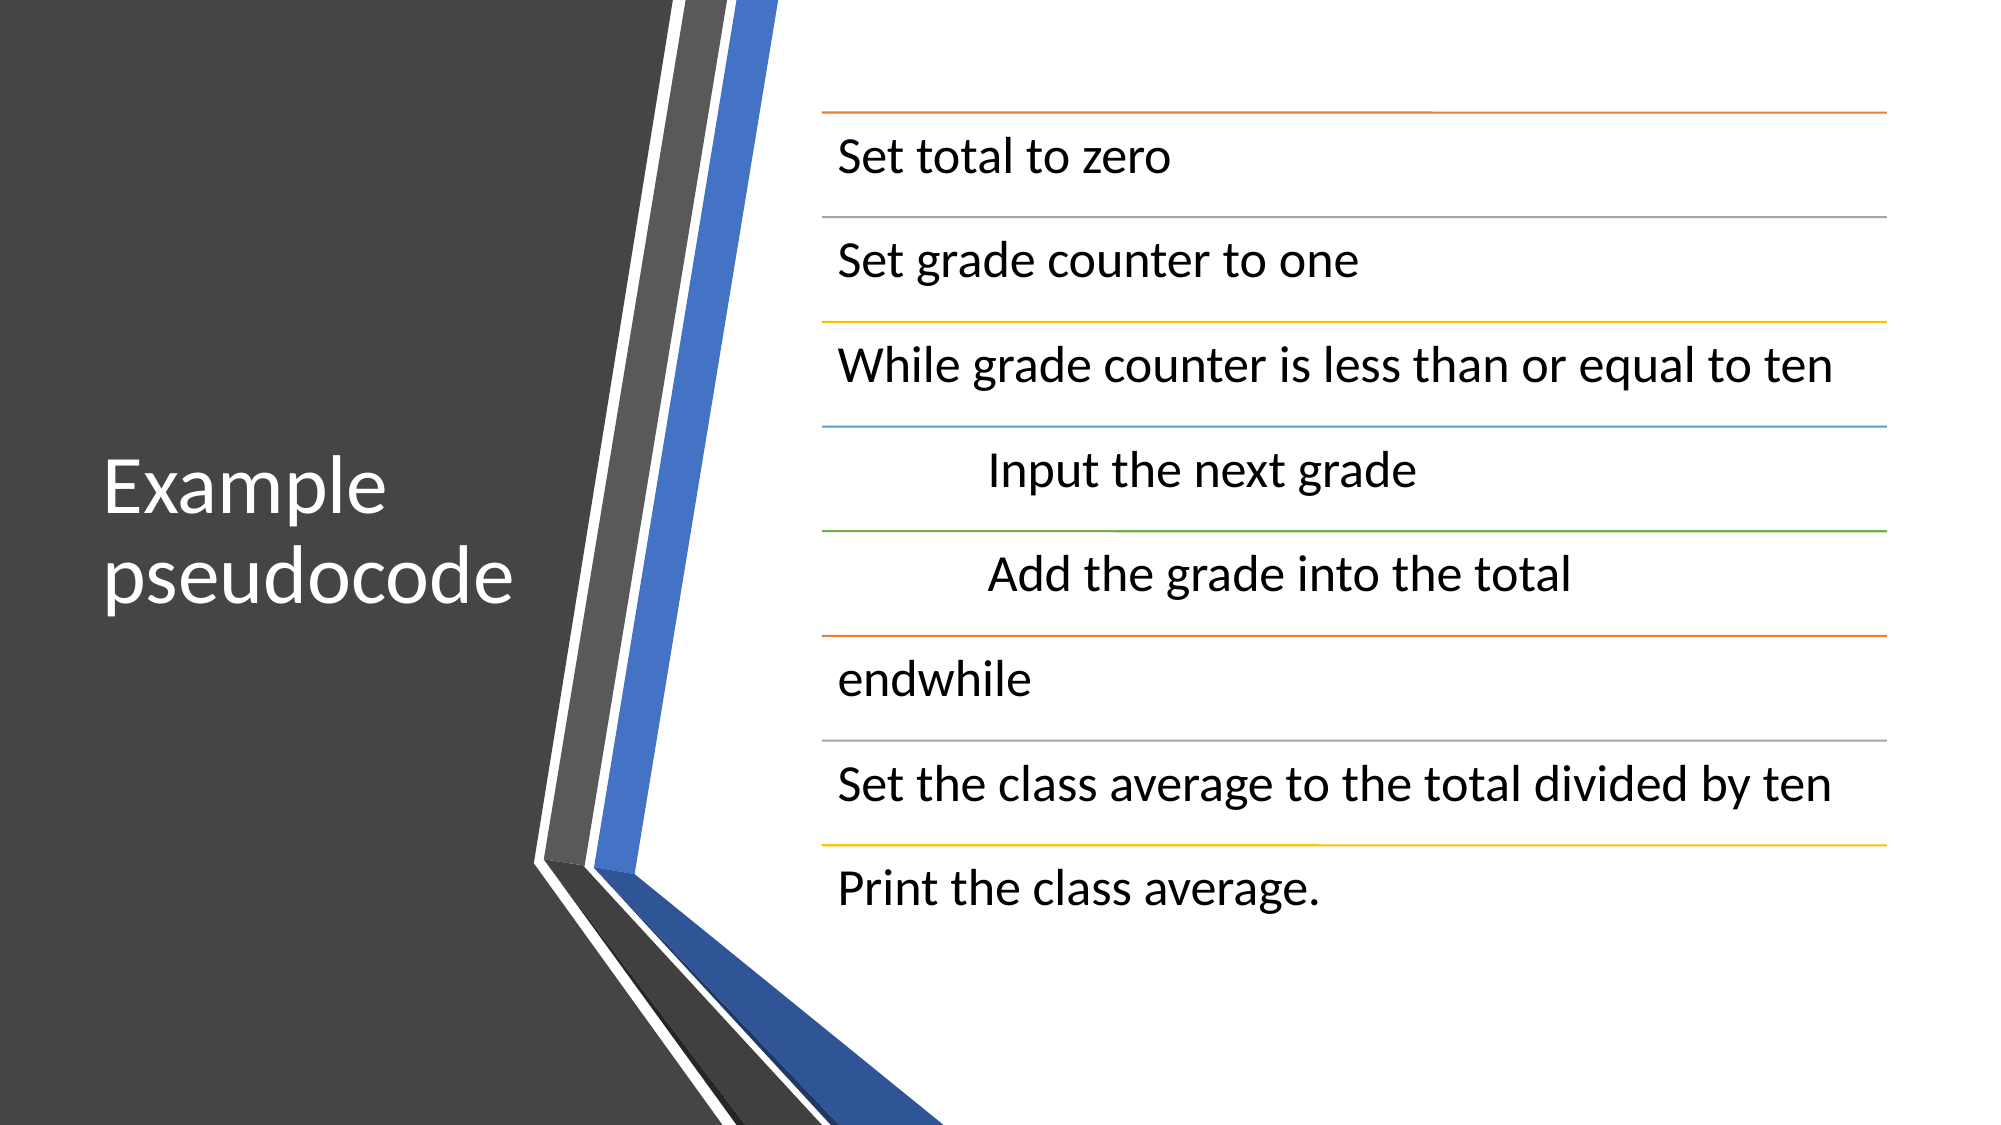

# Example pseudocode
Set total to zero
Set grade counter to one
While grade counter is less than or equal to ten
	Input the next grade
	Add the grade into the total
endwhile
Set the class average to the total divided by ten
Print the class average.